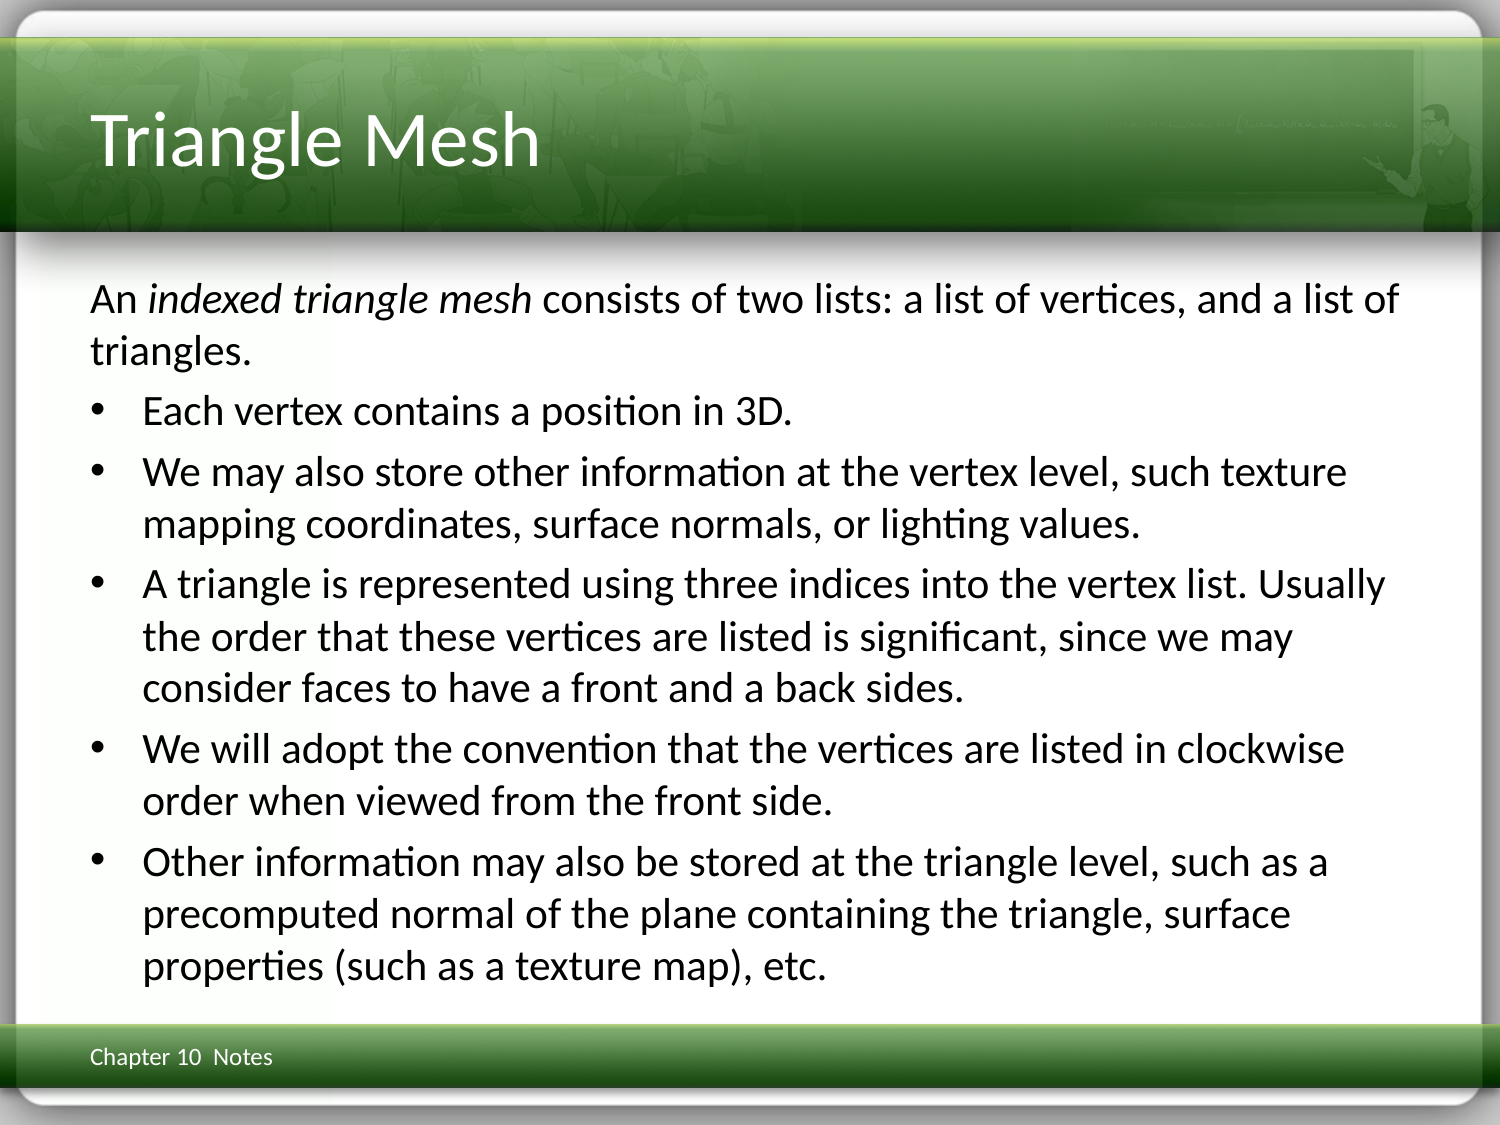

# Triangle Mesh
An indexed triangle mesh consists of two lists: a list of vertices, and a list of triangles.
Each vertex contains a position in 3D.
We may also store other information at the vertex level, such texture mapping coordinates, surface normals, or lighting values.
A triangle is represented using three indices into the vertex list. Usually the order that these vertices are listed is significant, since we may consider faces to have a front and a back sides.
We will adopt the convention that the vertices are listed in clockwise order when viewed from the front side.
Other information may also be stored at the triangle level, such as a precomputed normal of the plane containing the triangle, surface properties (such as a texture map), etc.
Chapter 10  Notes
3D Math Primer for Graphics & Game Dev
84